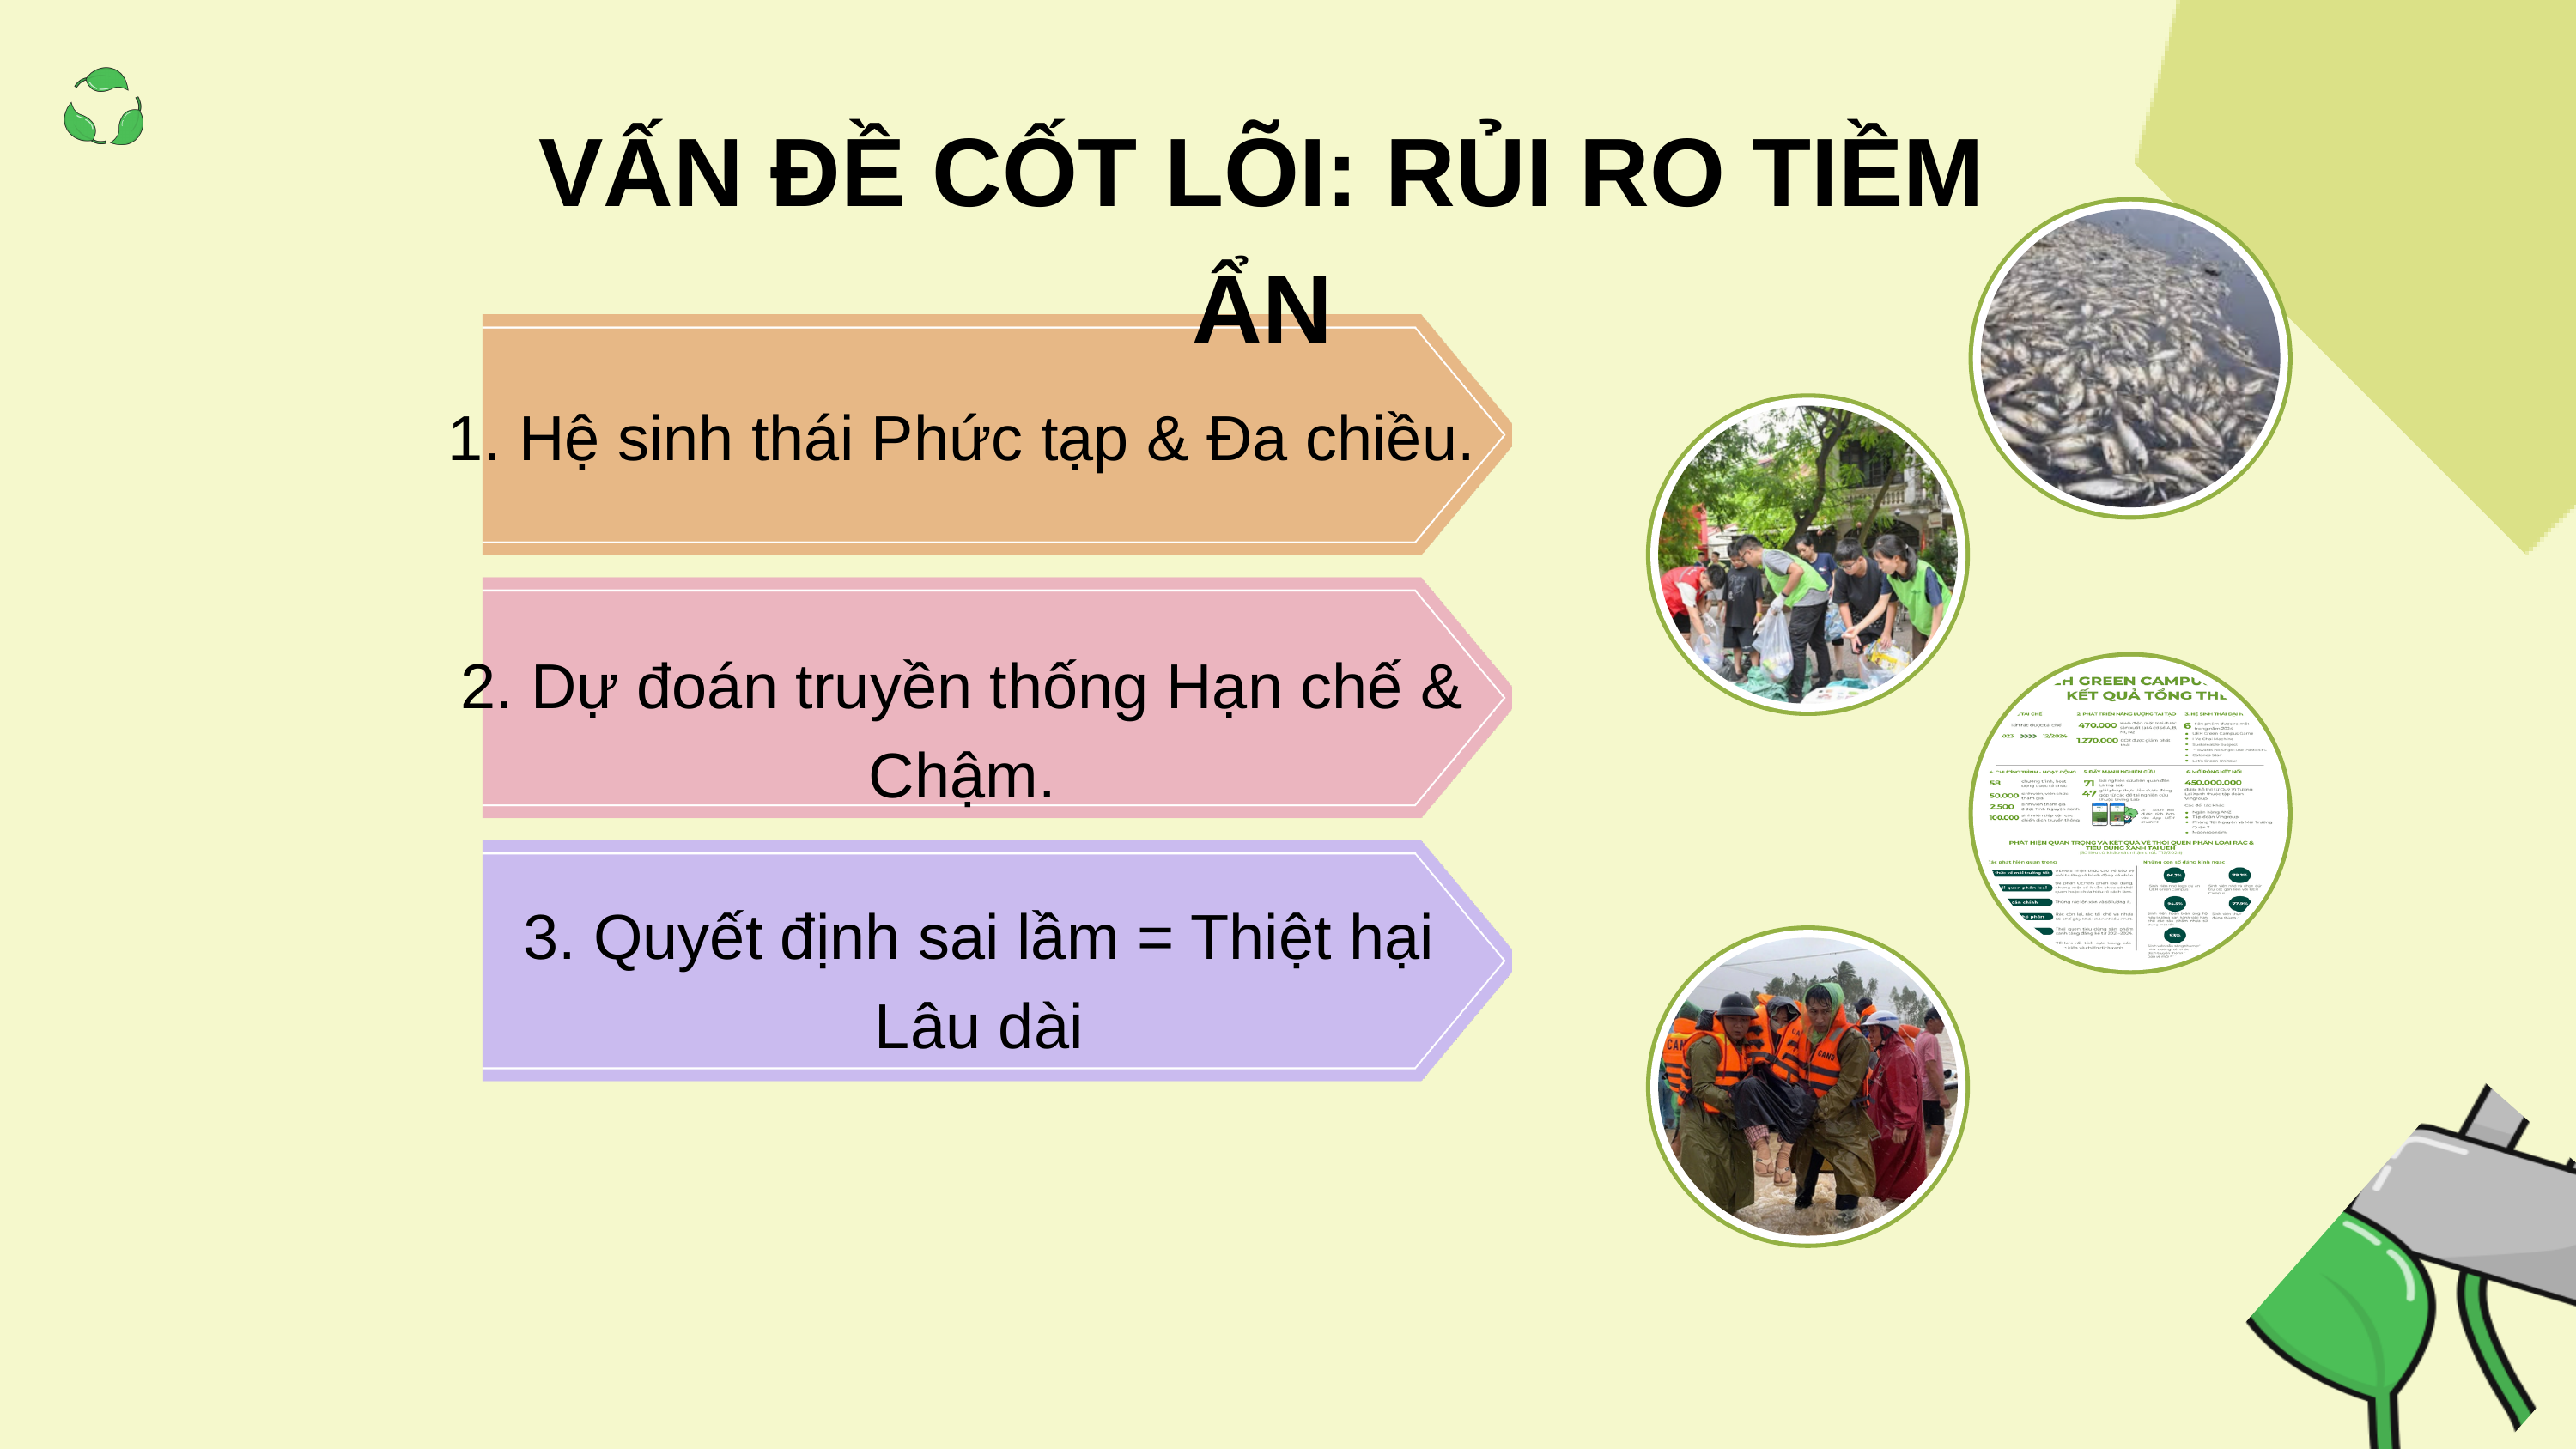

VẤN ĐỀ CỐT LÕI: RỦI RO TIỀM ẨN

 1. Hệ sinh thái Phức tạp & Đa chiều.

2. Dự đoán truyền thống Hạn chế & Chậm.

3. Quyết định sai lầm = Thiệt hại Lâu dài